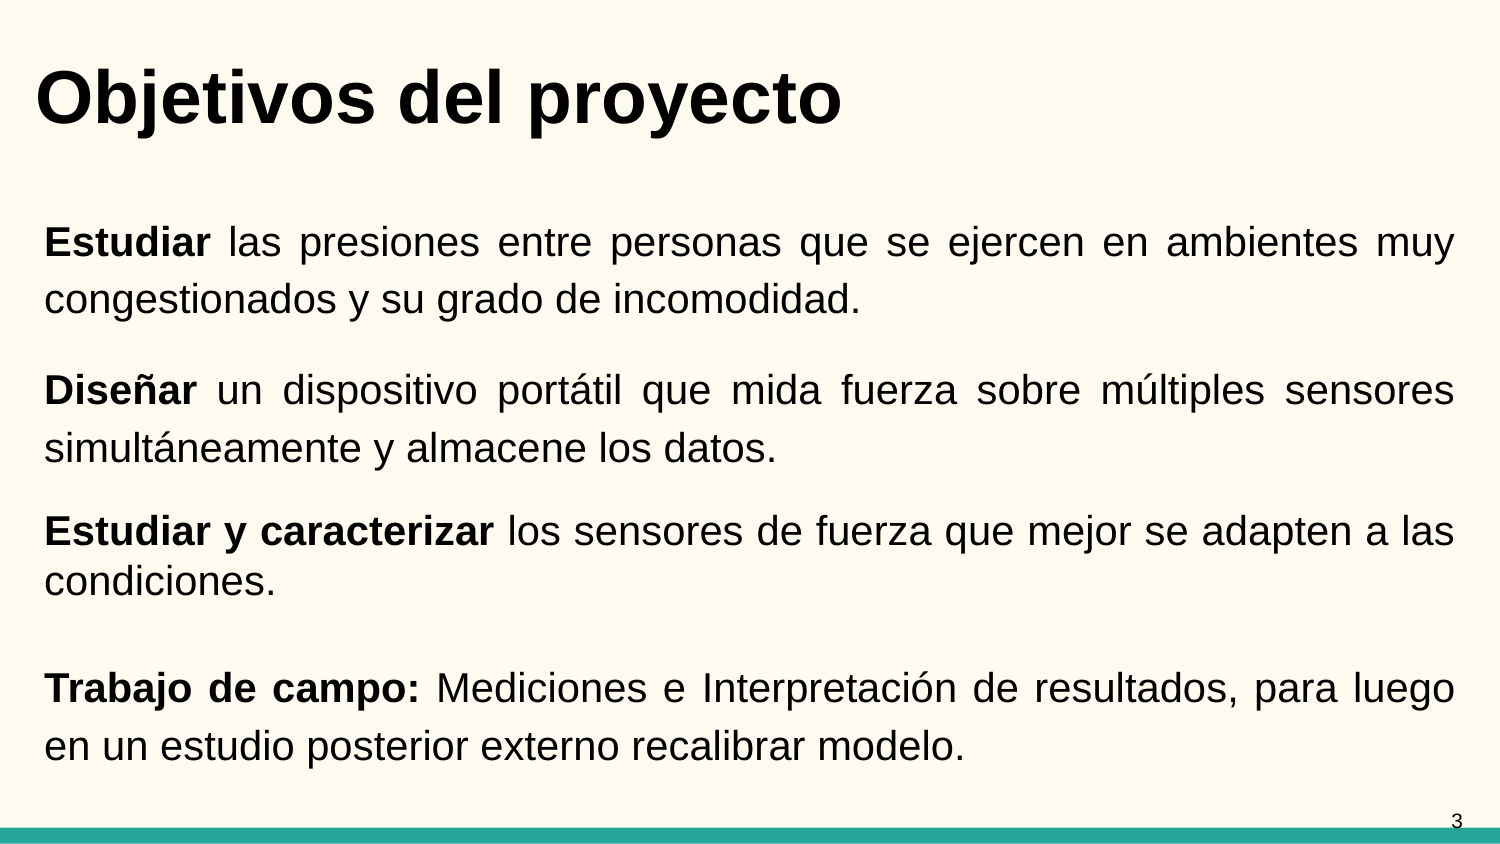

Objetivos del proyecto
#
Estudiar las presiones entre personas que se ejercen en ambientes muy congestionados y su grado de incomodidad.
Diseñar un dispositivo portátil que mida fuerza sobre múltiples sensores simultáneamente y almacene los datos.
Estudiar y caracterizar los sensores de fuerza que mejor se adapten a las condiciones.

Trabajo de campo: Mediciones e Interpretación de resultados, para luego en un estudio posterior externo recalibrar modelo.

3